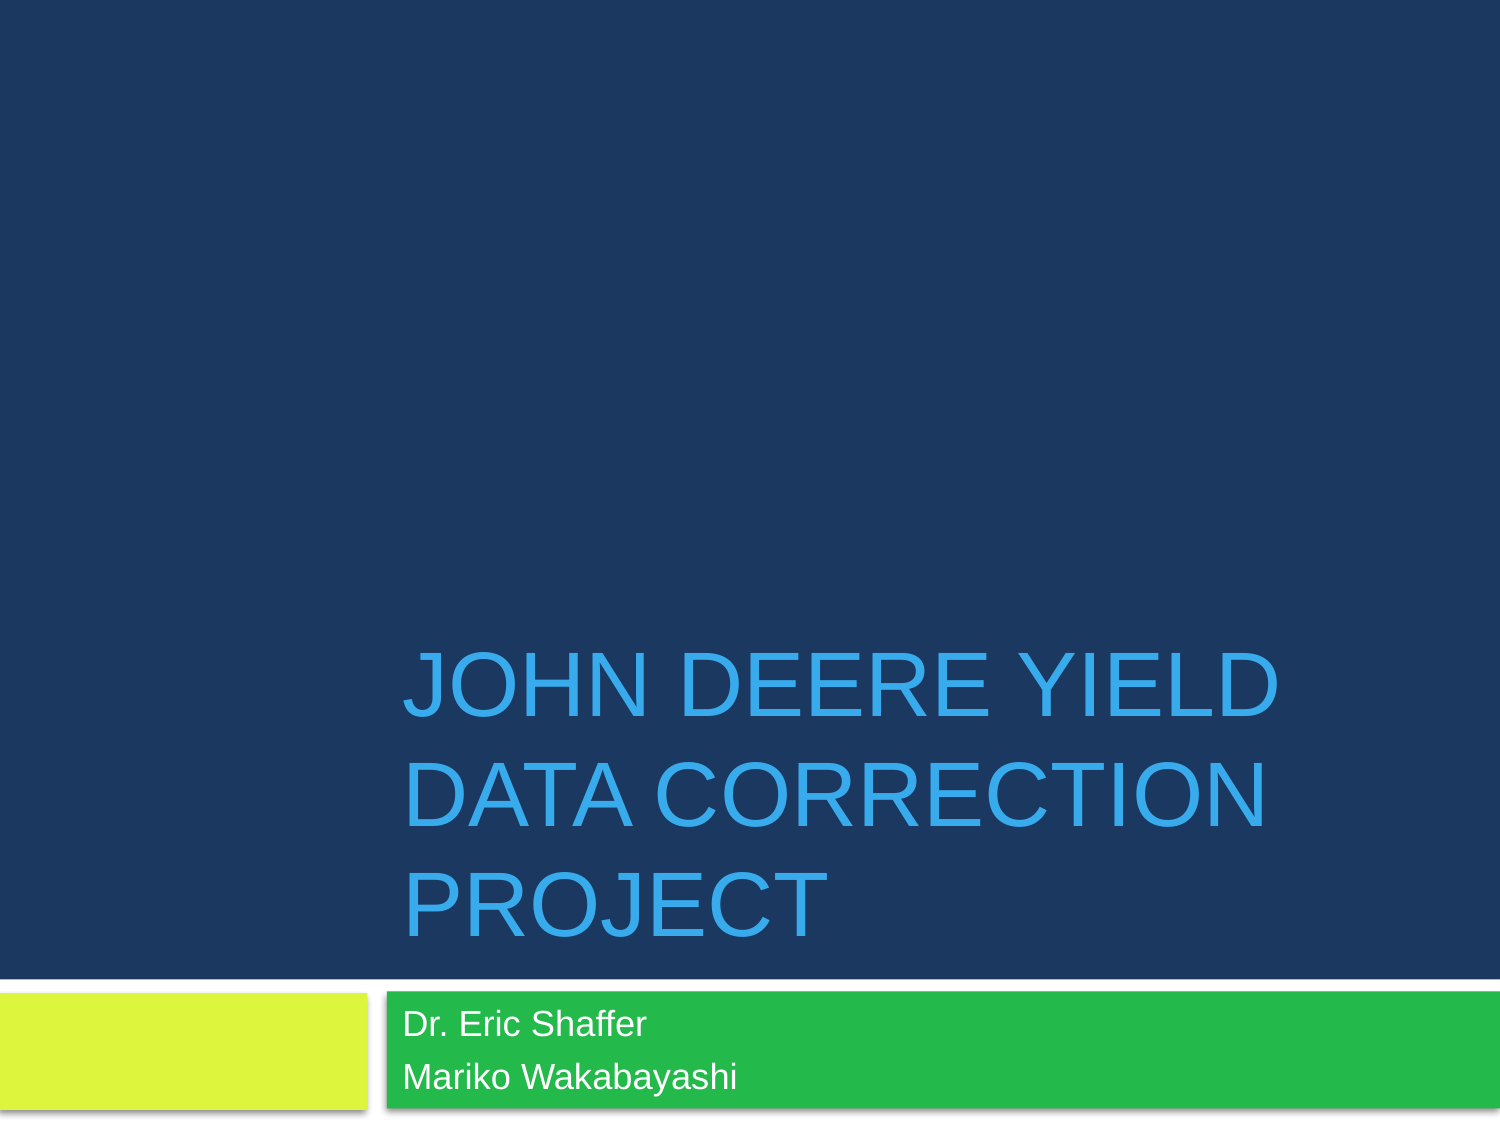

# John Deere Yield Data Correction Project
Dr. Eric Shaffer
Mariko Wakabayashi